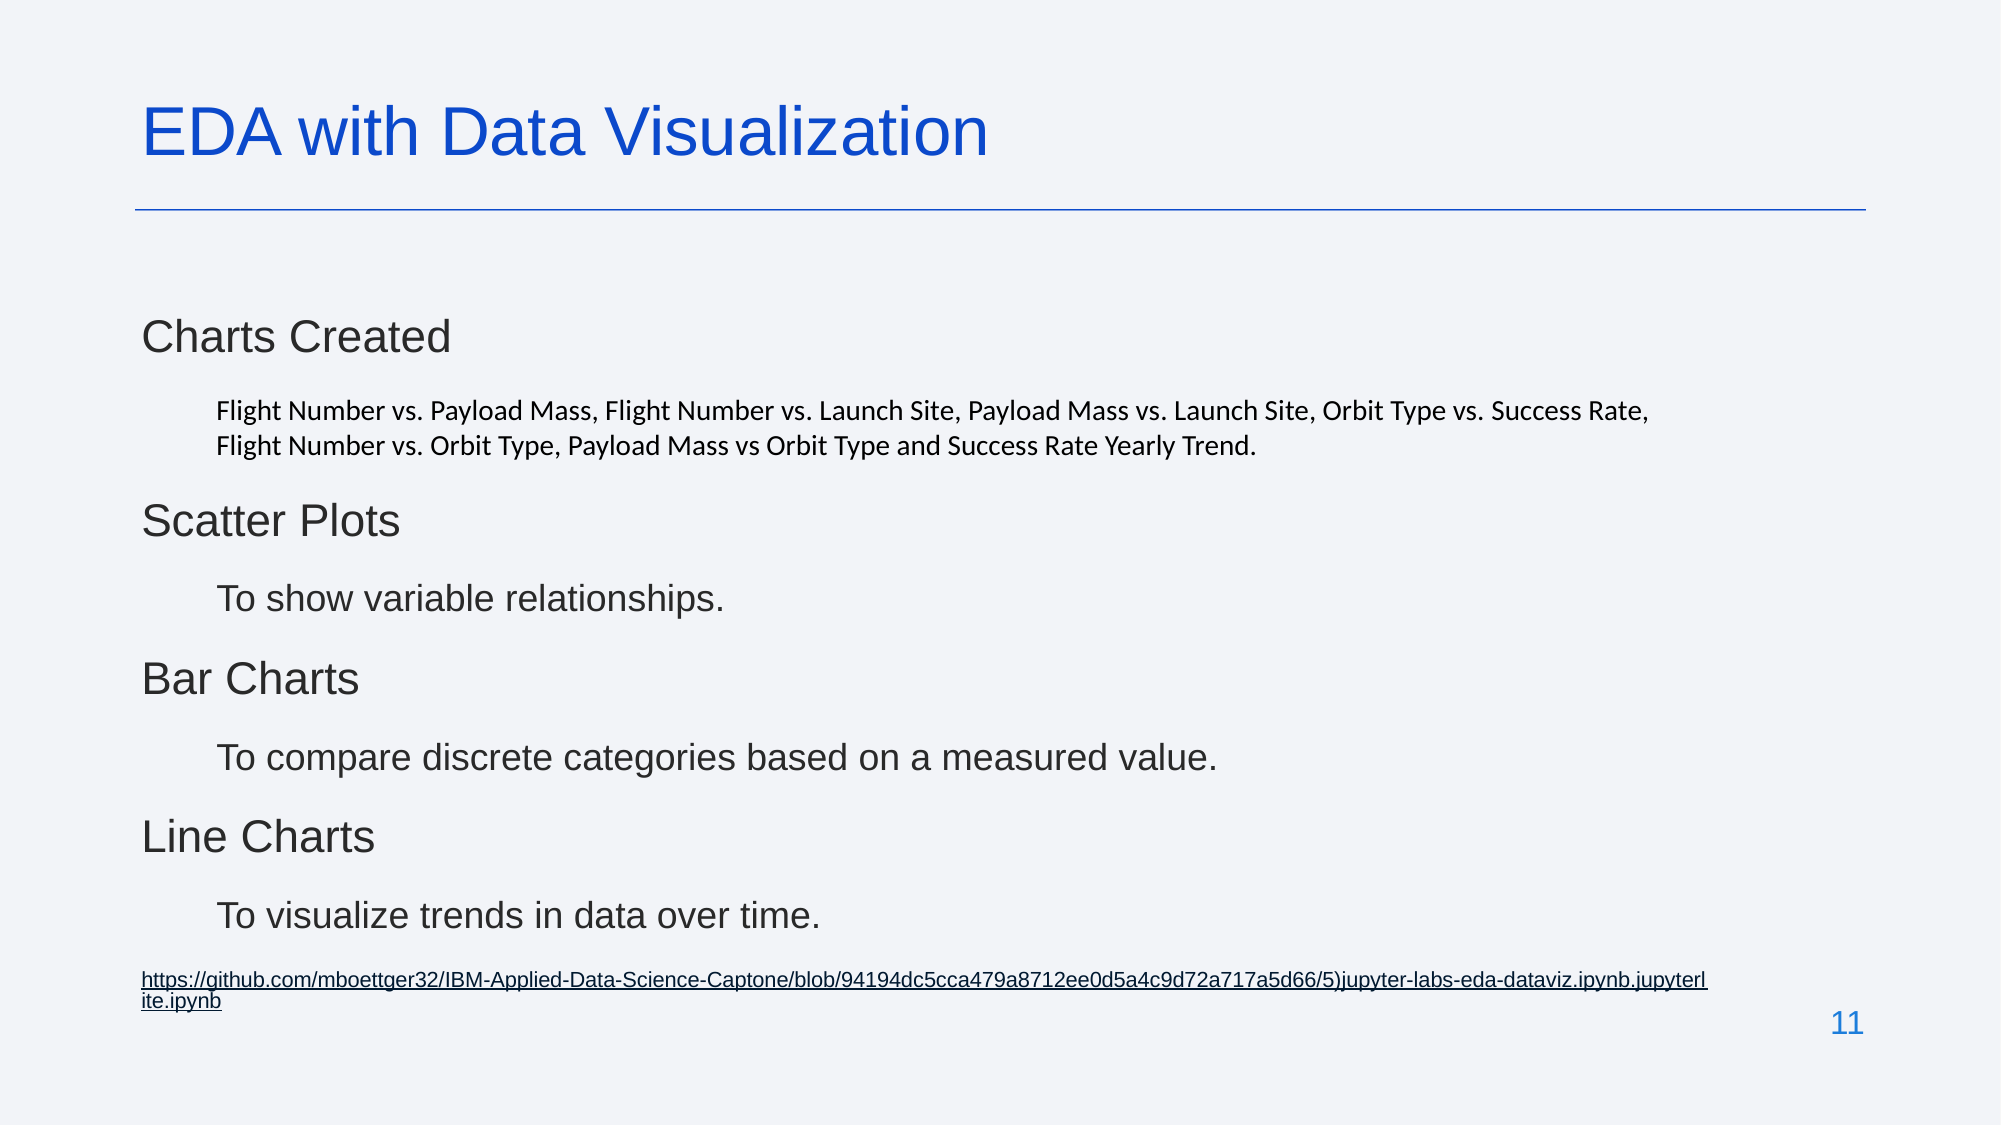

EDA with Data Visualization
Charts Created
Flight Number vs. Payload Mass, Flight Number vs. Launch Site, Payload Mass vs. Launch Site, Orbit Type vs. Success Rate, Flight Number vs. Orbit Type, Payload Mass vs Orbit Type and Success Rate Yearly Trend.
Scatter Plots
To show variable relationships.
Bar Charts
To compare discrete categories based on a measured value.
Line Charts
To visualize trends in data over time.
https://github.com/mboettger32/IBM-Applied-Data-Science-Captone/blob/94194dc5cca479a8712ee0d5a4c9d72a717a5d66/5)jupyter-labs-eda-dataviz.ipynb.jupyterlite.ipynb
11